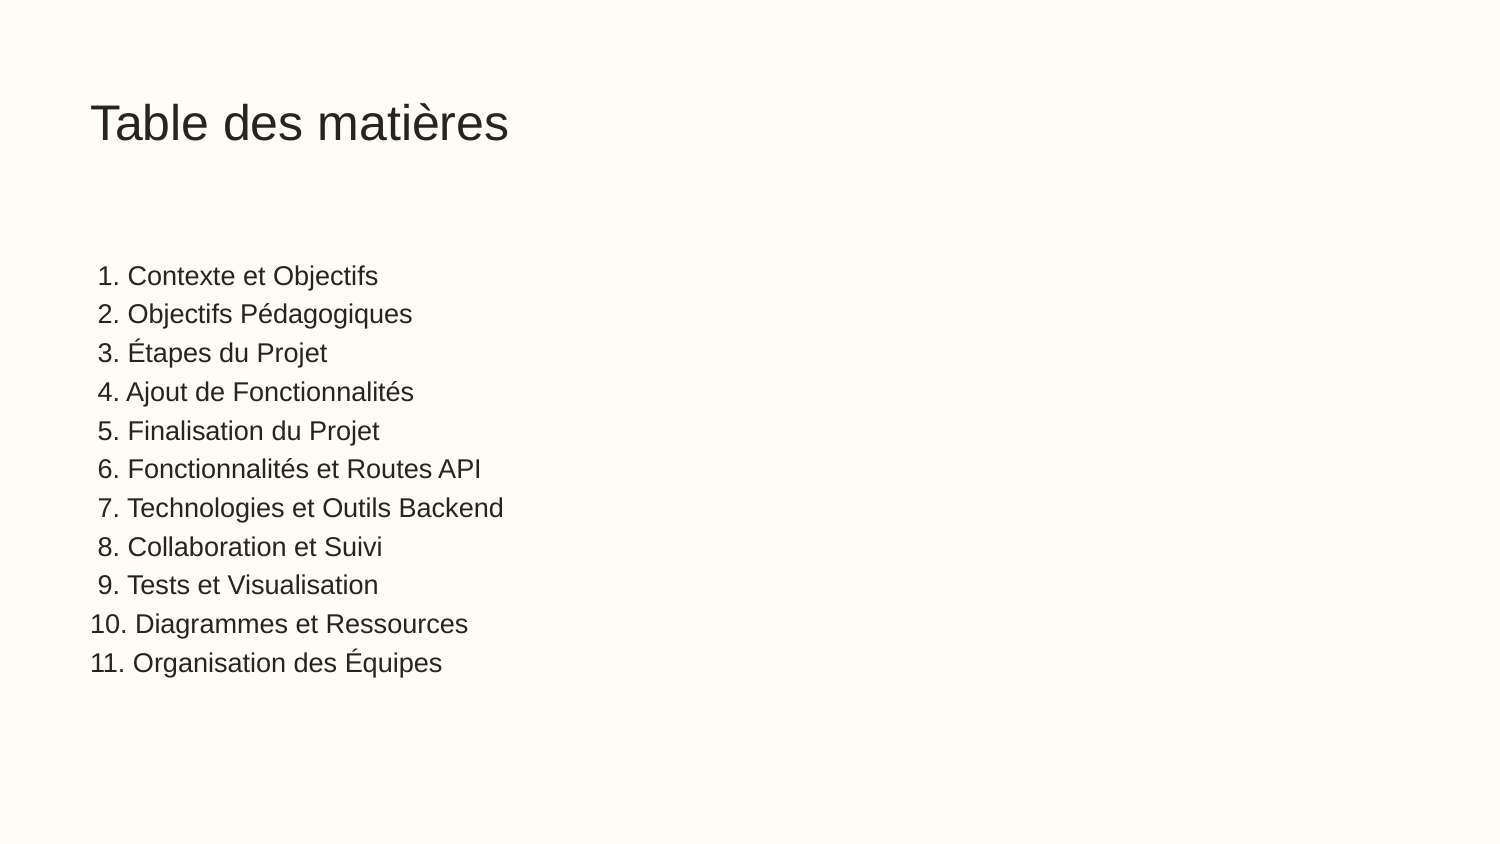

Table des matières
 1. Contexte et Objectifs
 2. Objectifs Pédagogiques
 3. Étapes du Projet
 4. Ajout de Fonctionnalités
 5. Finalisation du Projet
 6. Fonctionnalités et Routes API
 7. Technologies et Outils Backend
 8. Collaboration et Suivi
 9. Tests et Visualisation
10. Diagrammes et Ressources
11. Organisation des Équipes